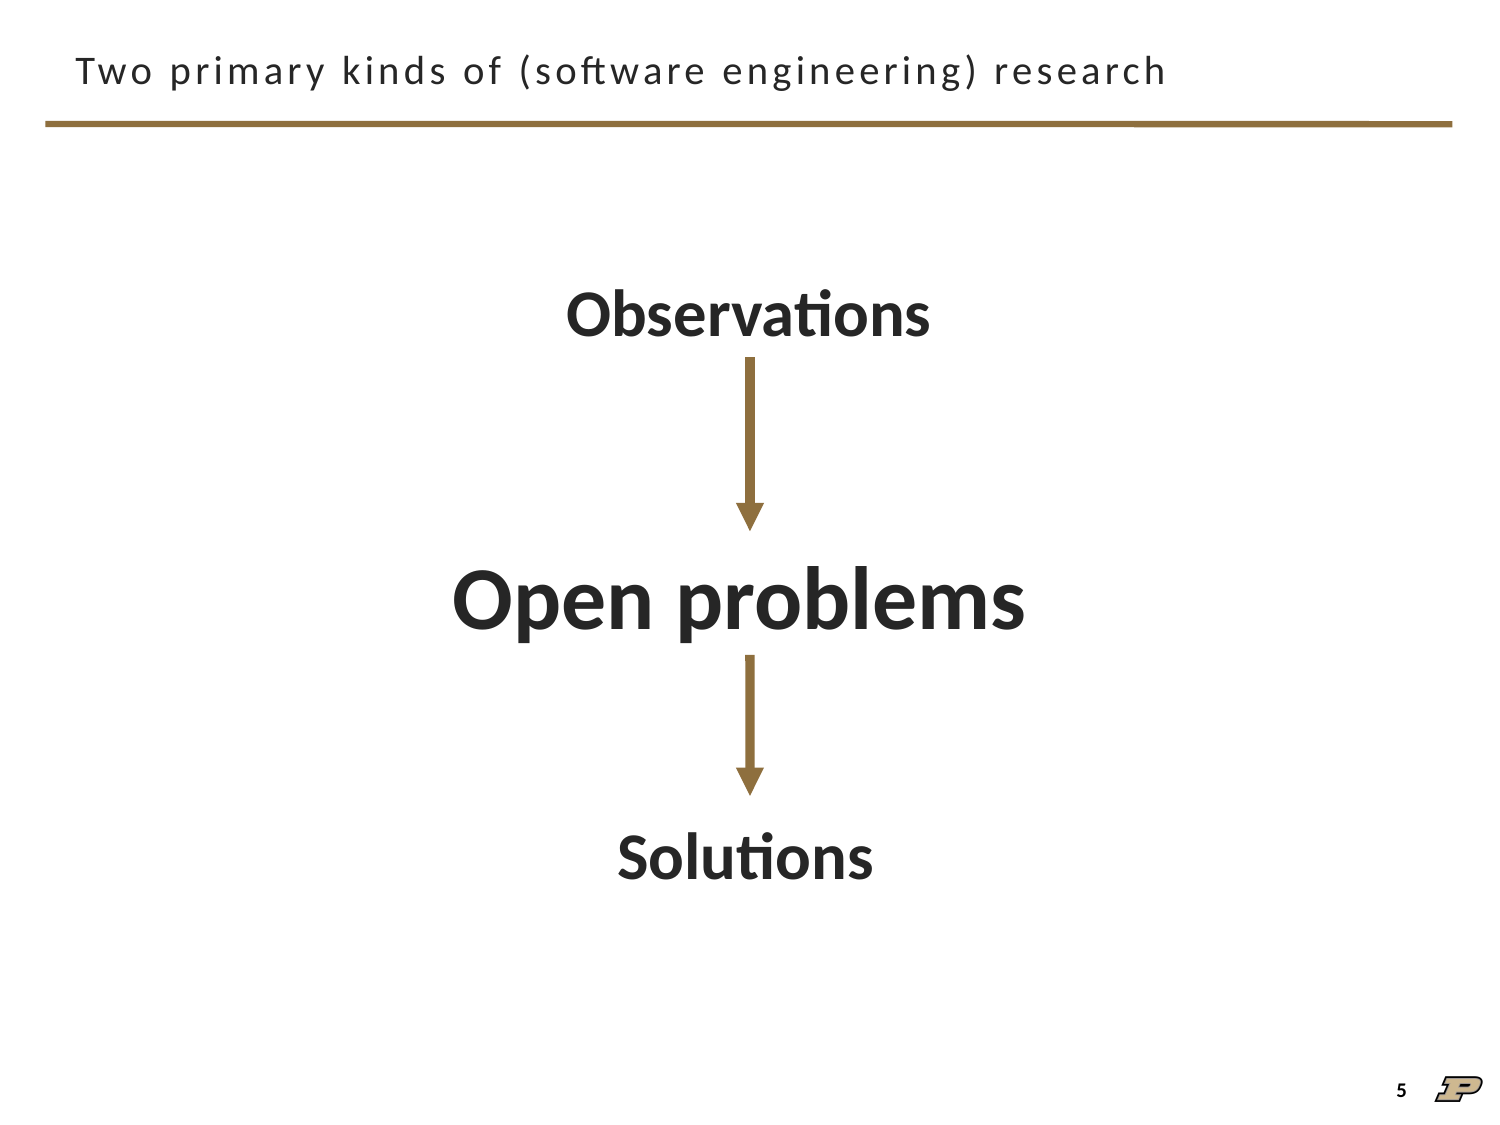

# Two primary kinds of (software engineering) research
Observations
Open problems
Solutions
5